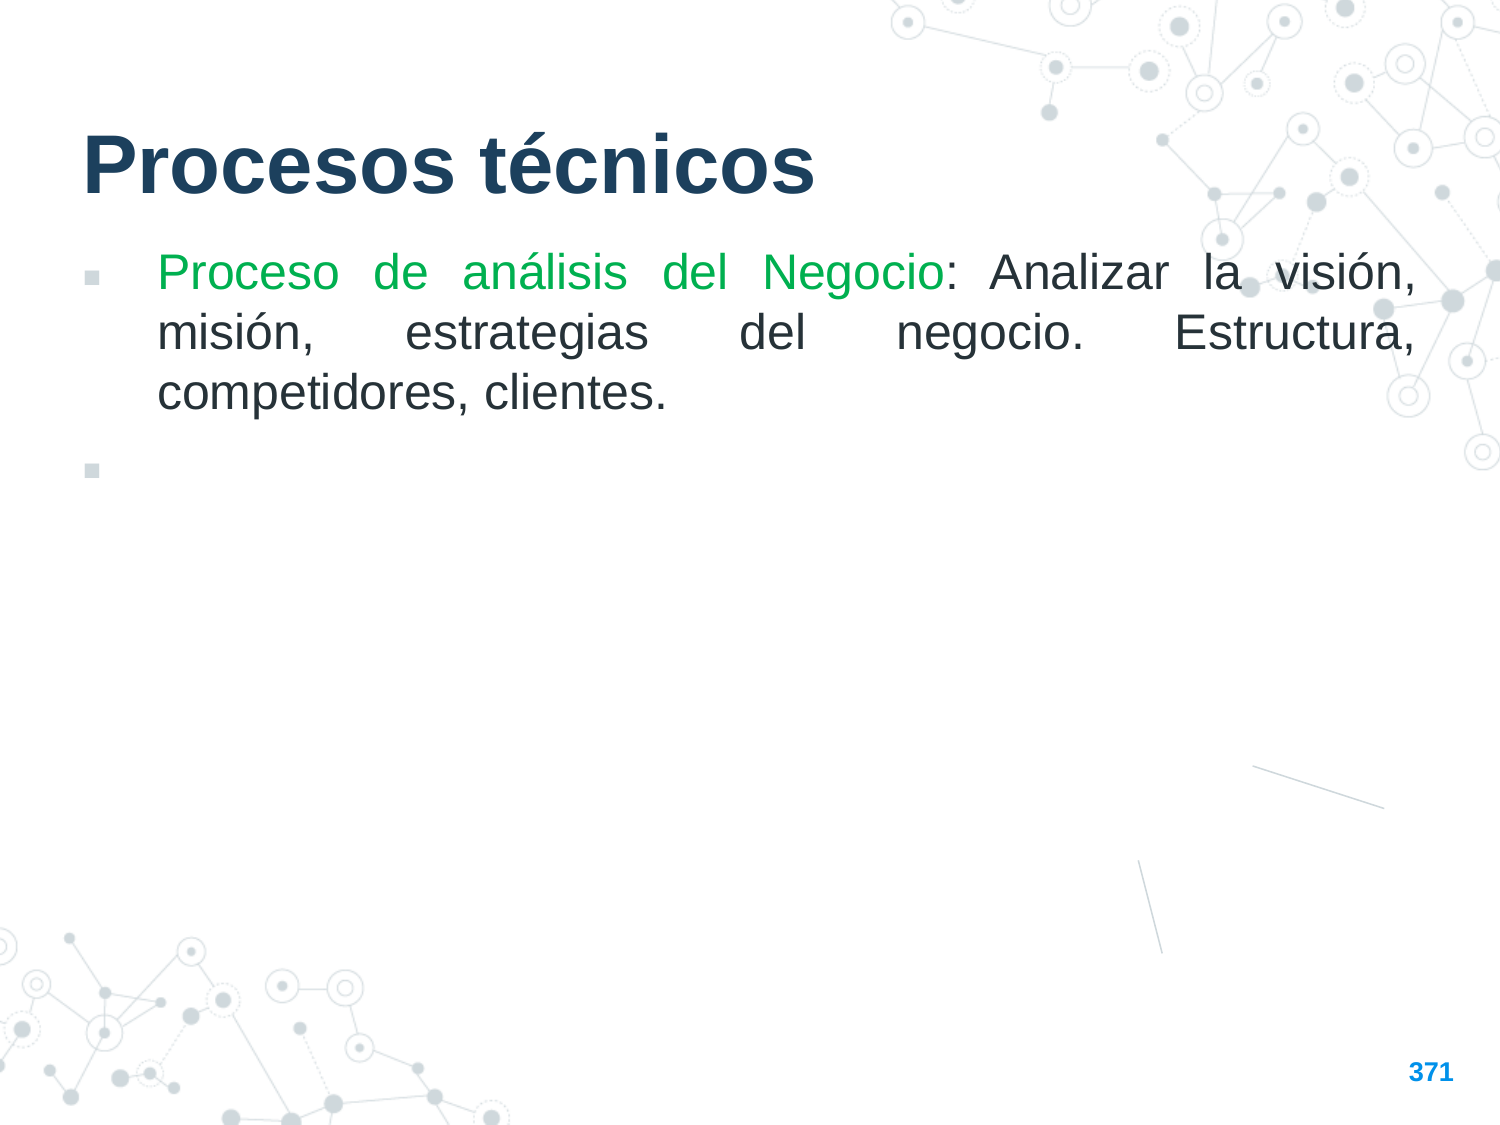

Procesos técnicos
Proceso de análisis del Negocio: Analizar la visión, misión, estrategias del negocio. Estructura, competidores, clientes.

371